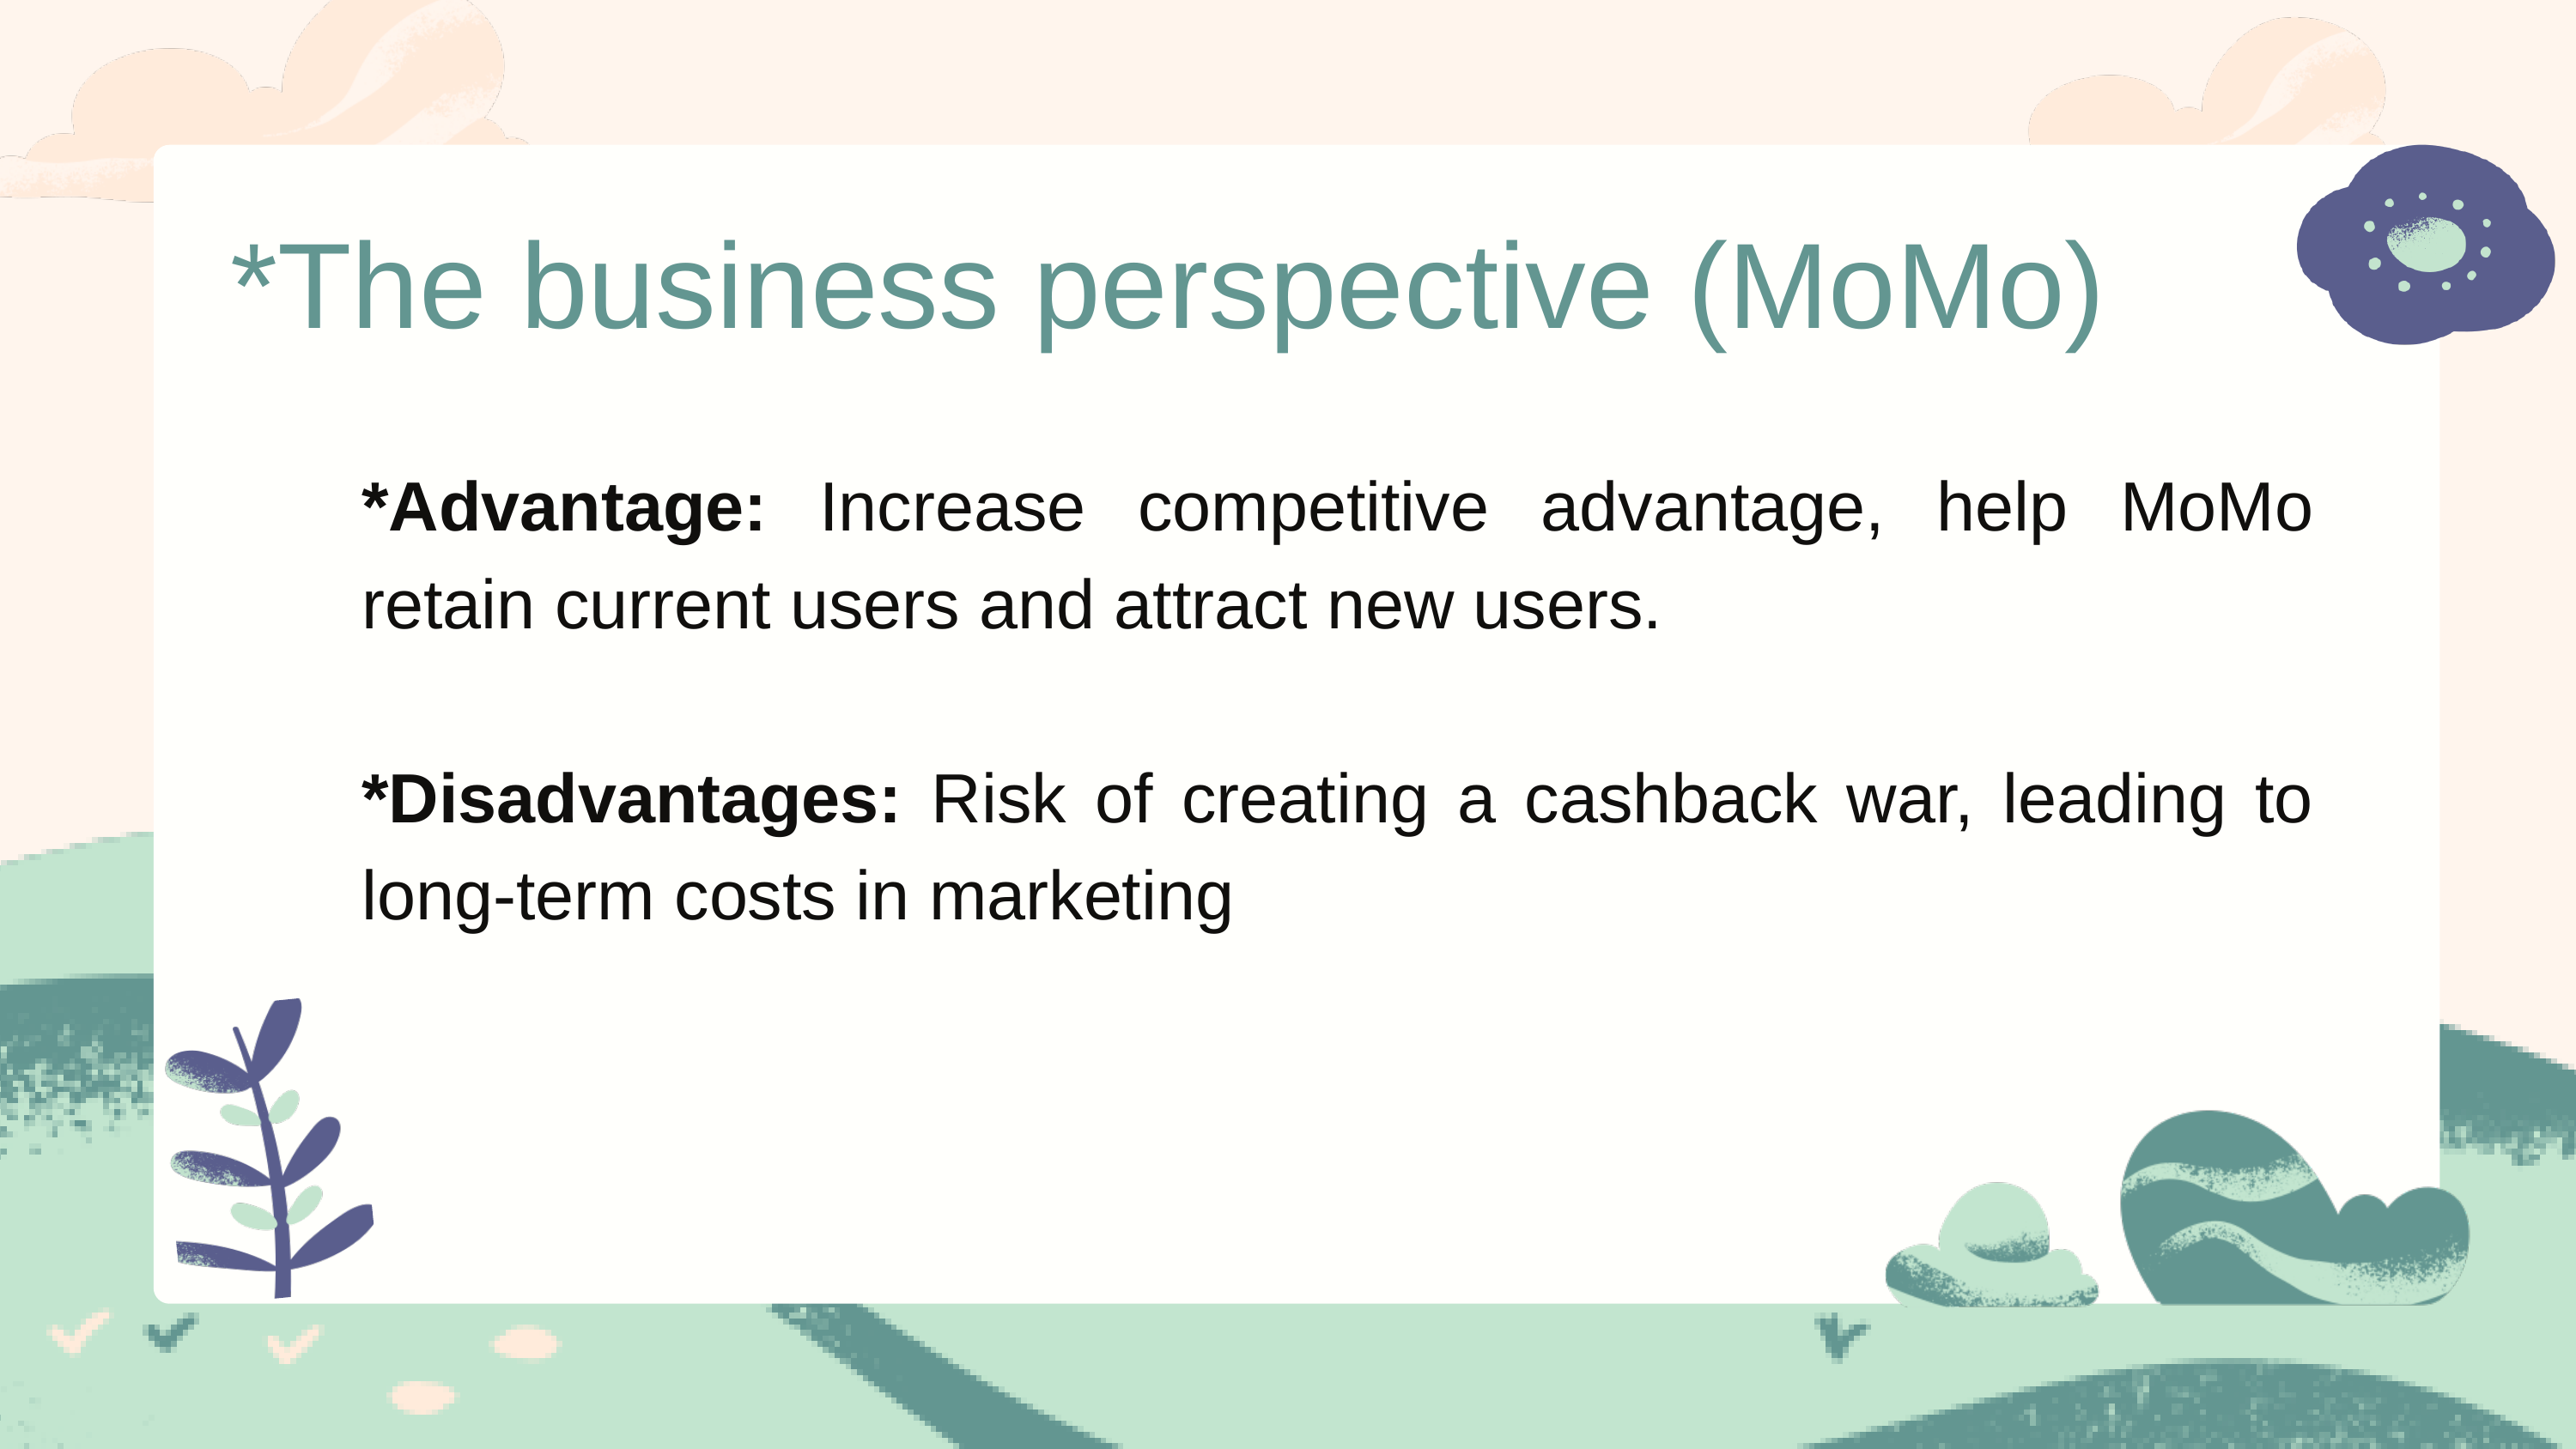

*The business perspective (MoMo)

*Advantage: Increase competitive advantage, help MoMo retain current users and attract new users.

*Disadvantages: Risk of creating a cashback war, leading to long-term costs in marketing